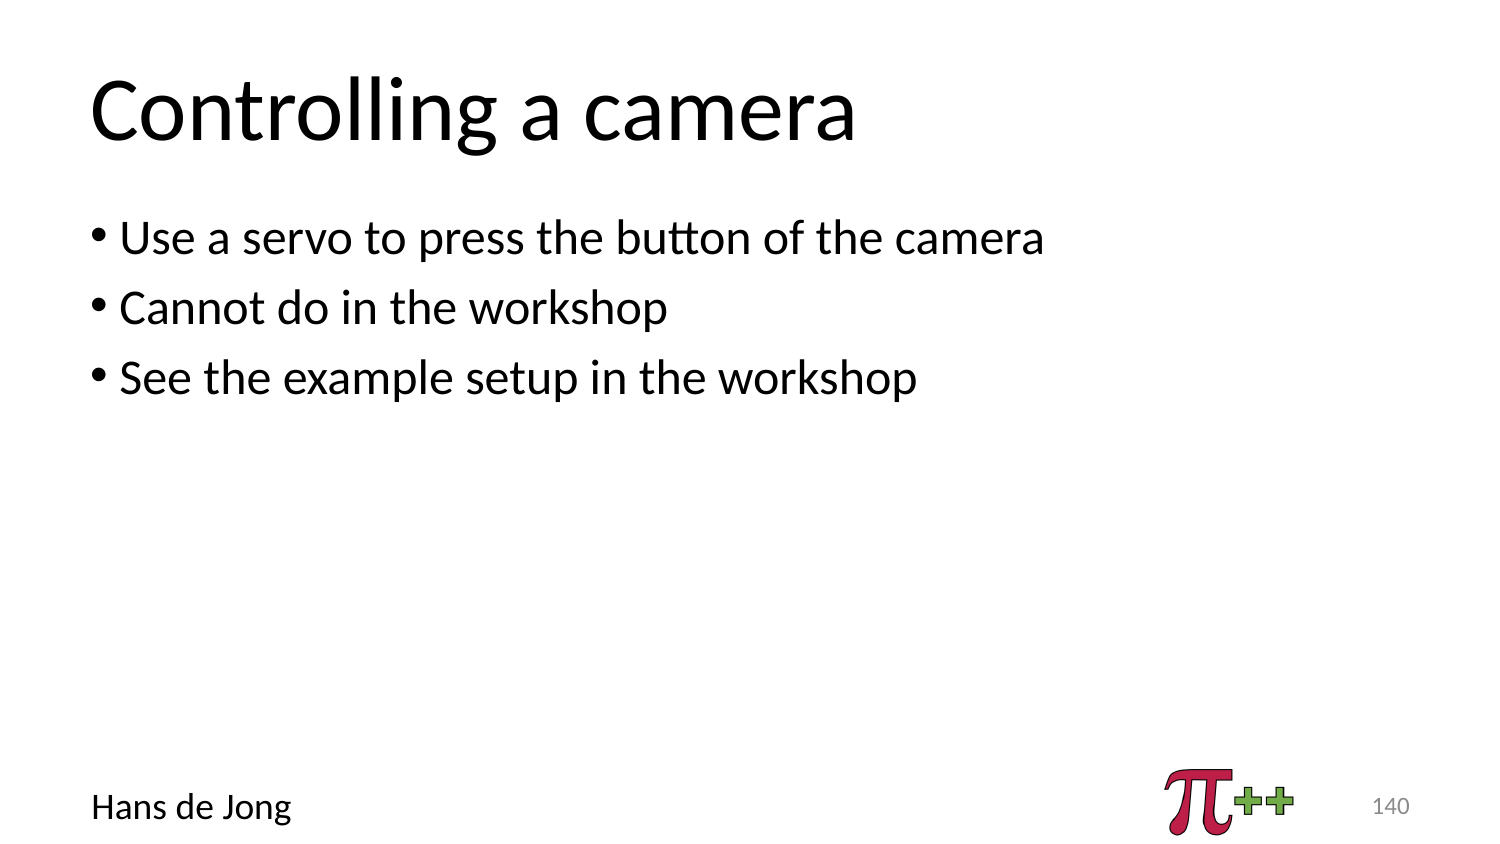

# Controlling a camera
Use a servo to press the button of the camera
Cannot do in the workshop
See the example setup in the workshop
140